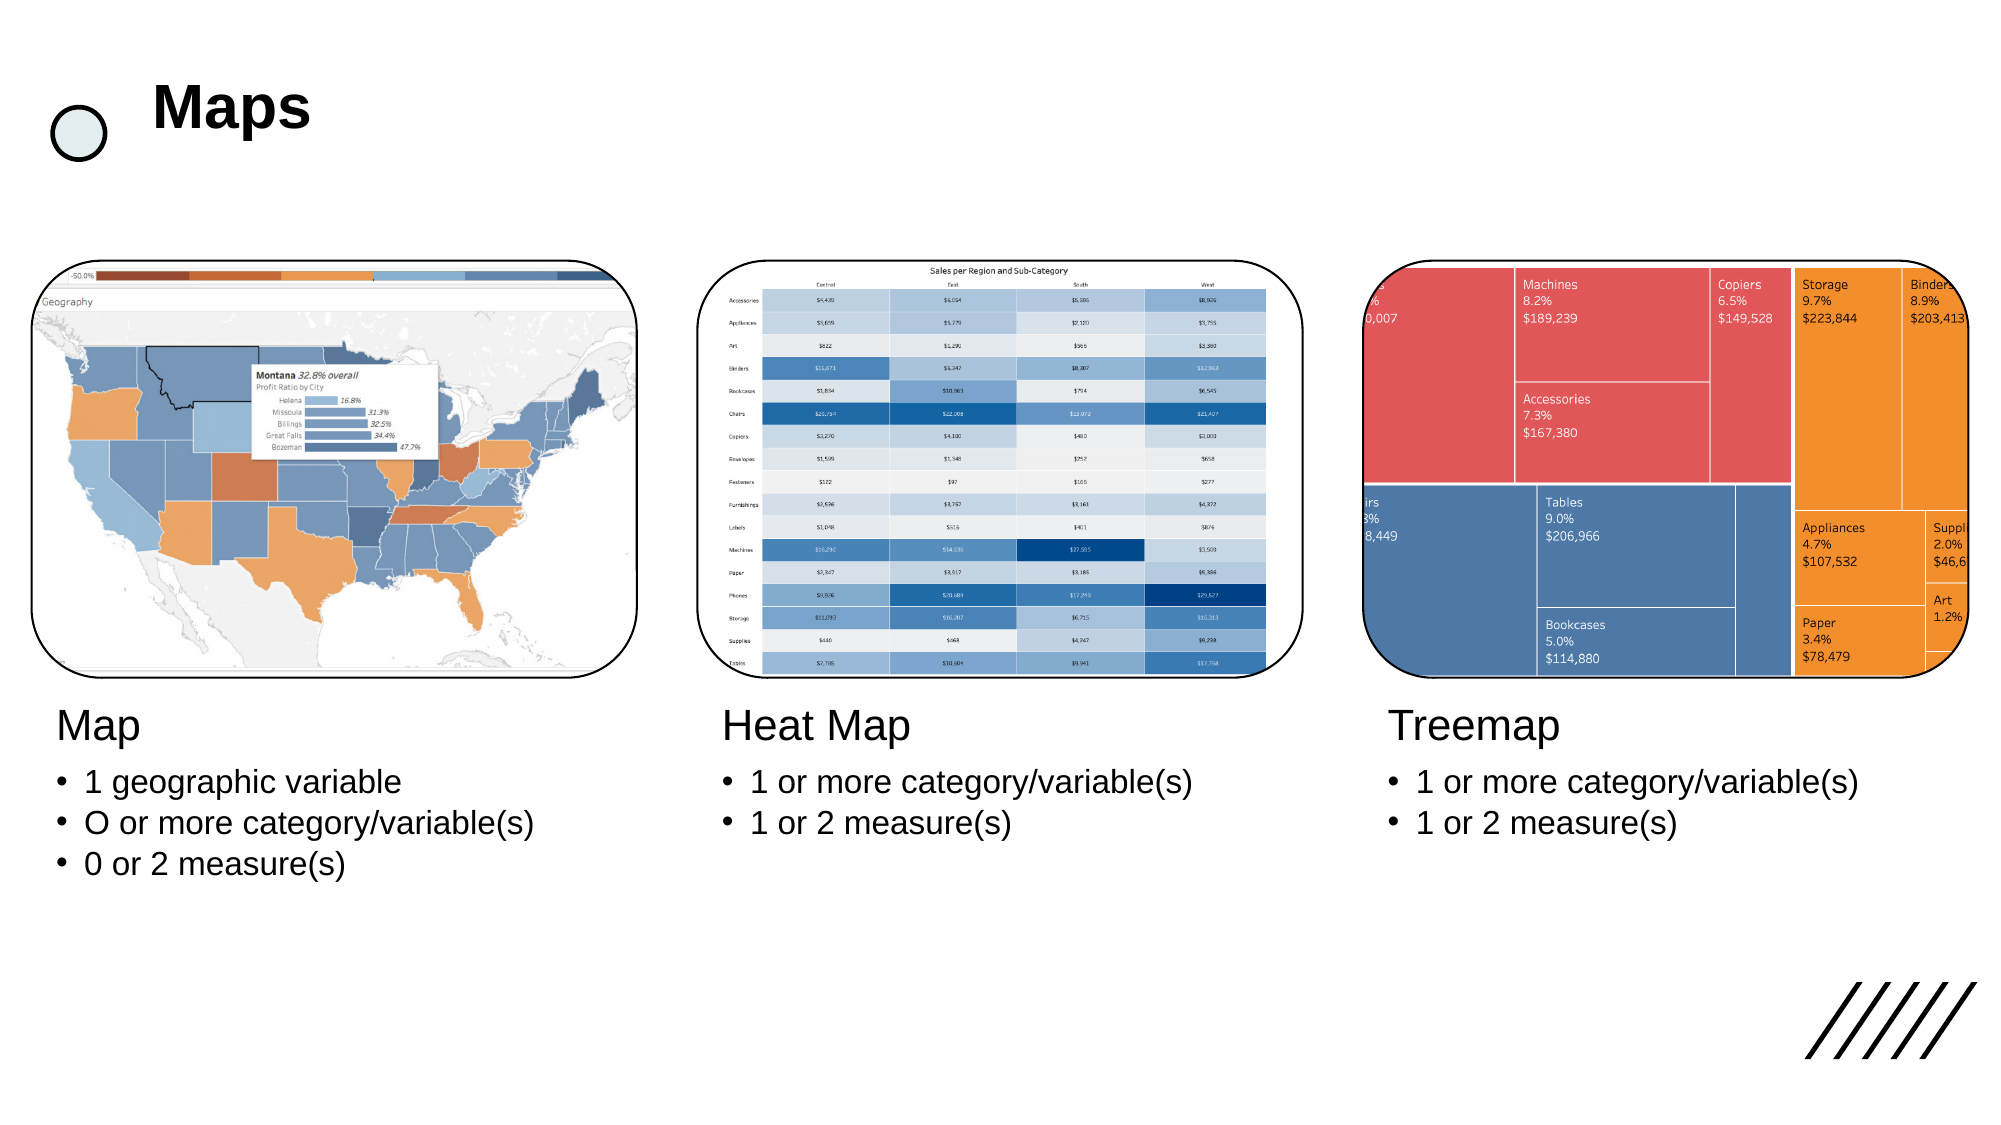

# Maps

Map
1 geographic variable
O or more category/variable(s)
0 or 2 measure(s)

Heat Map
1 or more category/variable(s)
1 or 2 measure(s)

Treemap
1 or more category/variable(s)
1 or 2 measure(s)